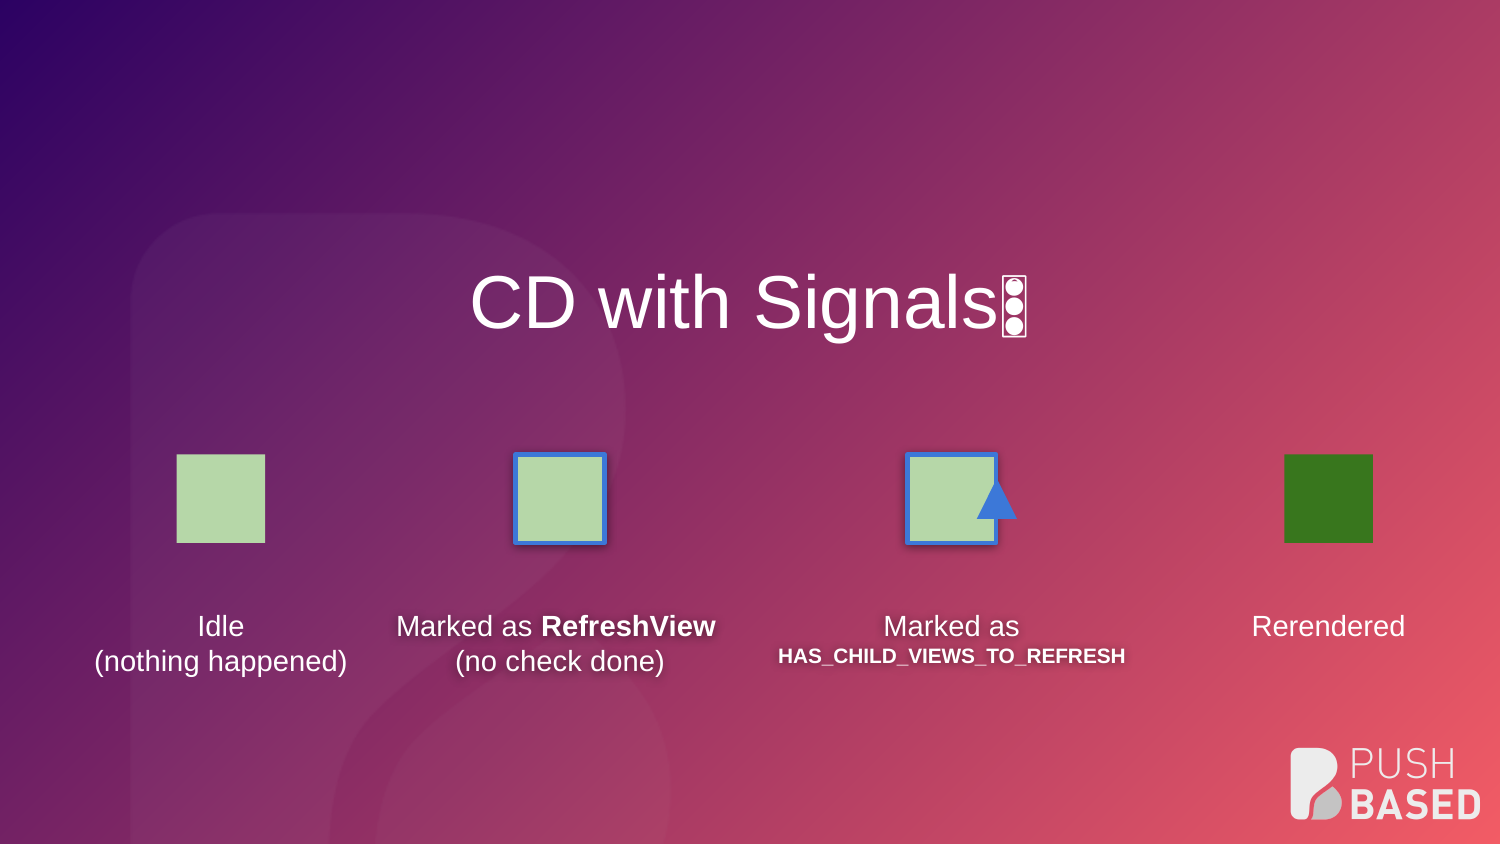

# CD with Signals🚦

Idle
(nothing happened)
Marked as RefreshView
(no check done)
Marked as HAS_CHILD_VIEWS_TO_REFRESH
Rerendered